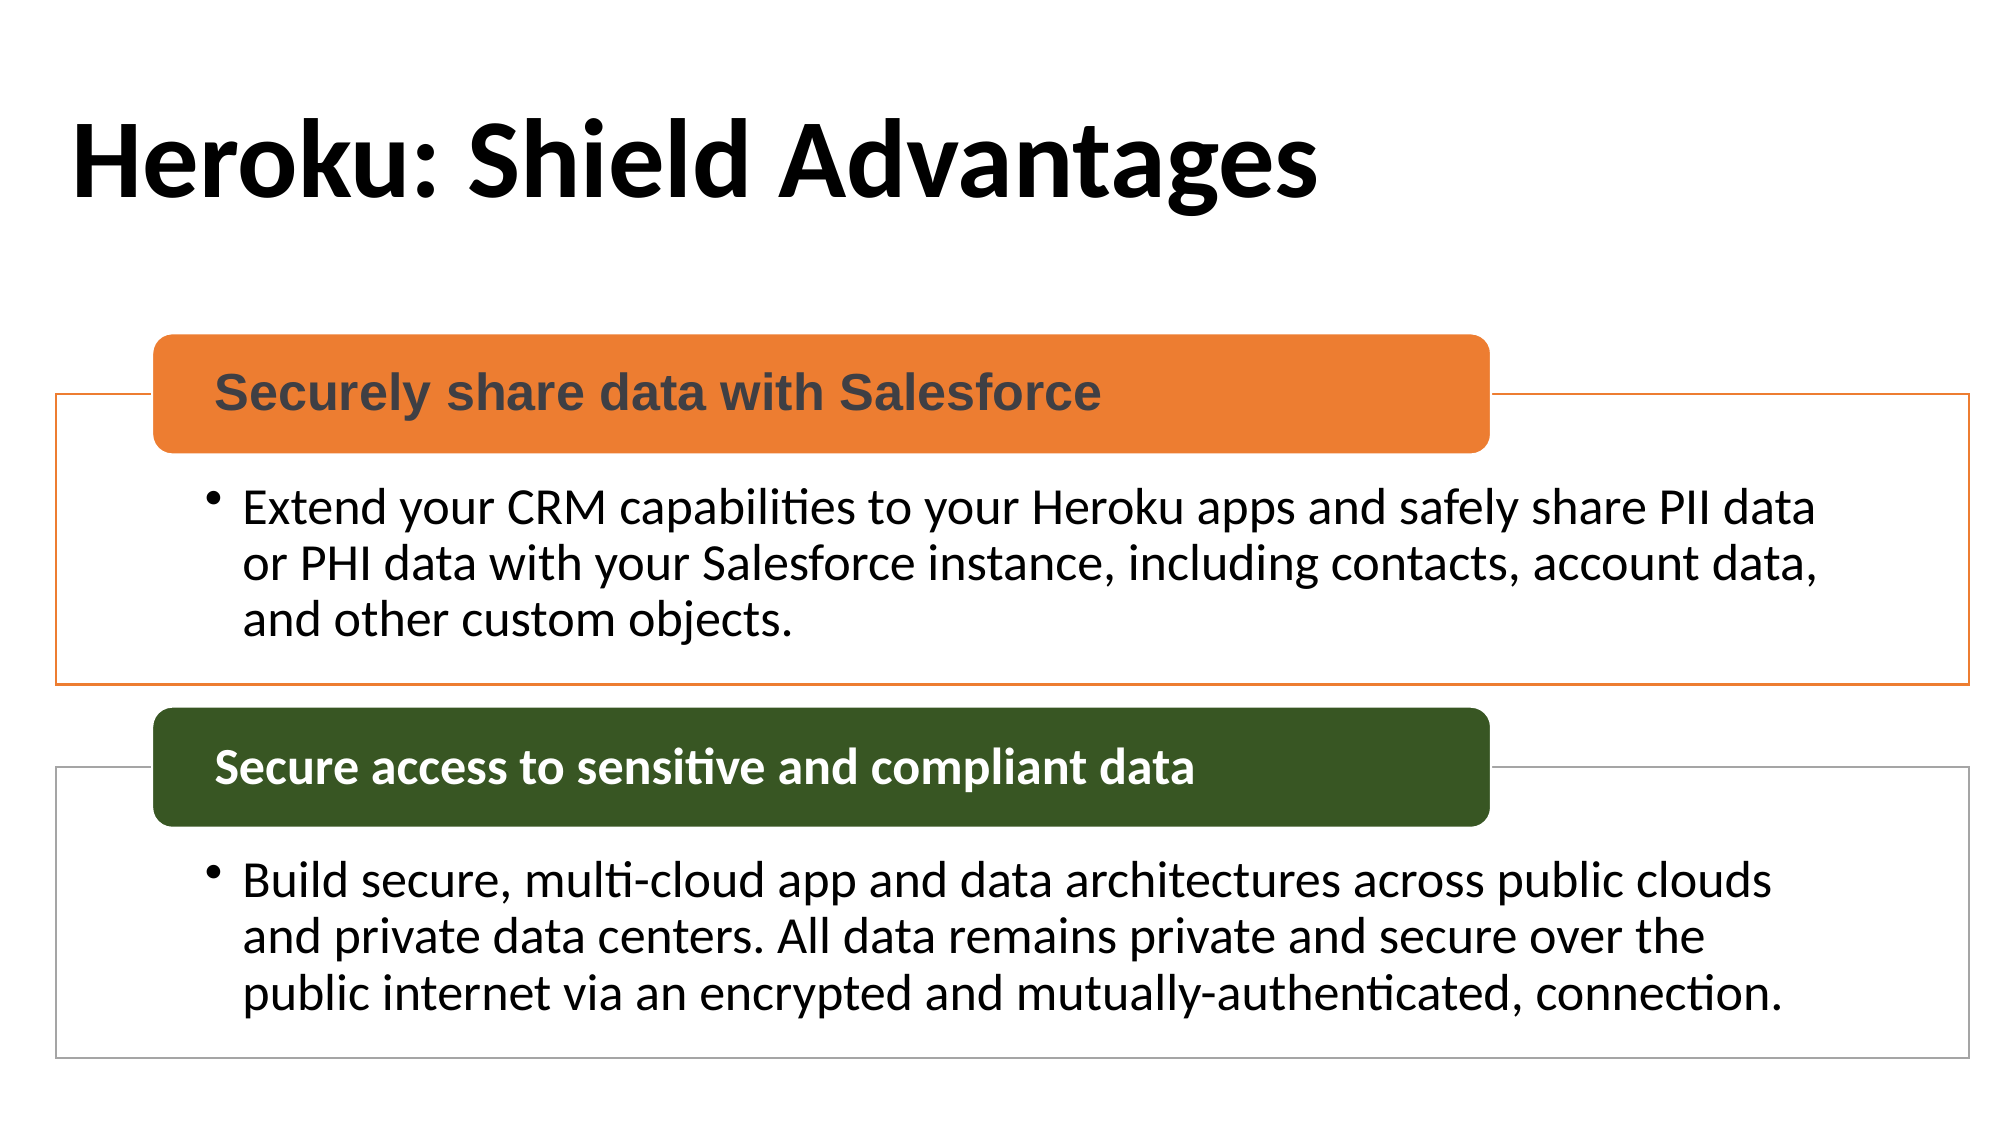

# Heroku: Shield Advantages
Extend your CRM capabilities to your Heroku apps and safely share PII data or PHI data with your Salesforce instance, including contacts, account data, and other custom objects.
Securely share data with Salesforce
Build secure, multi-cloud app and data architectures across public clouds and private data centers. All data remains private and secure over the public internet via an encrypted and mutually-authenticated, connection.
Secure access to sensitive and compliant data